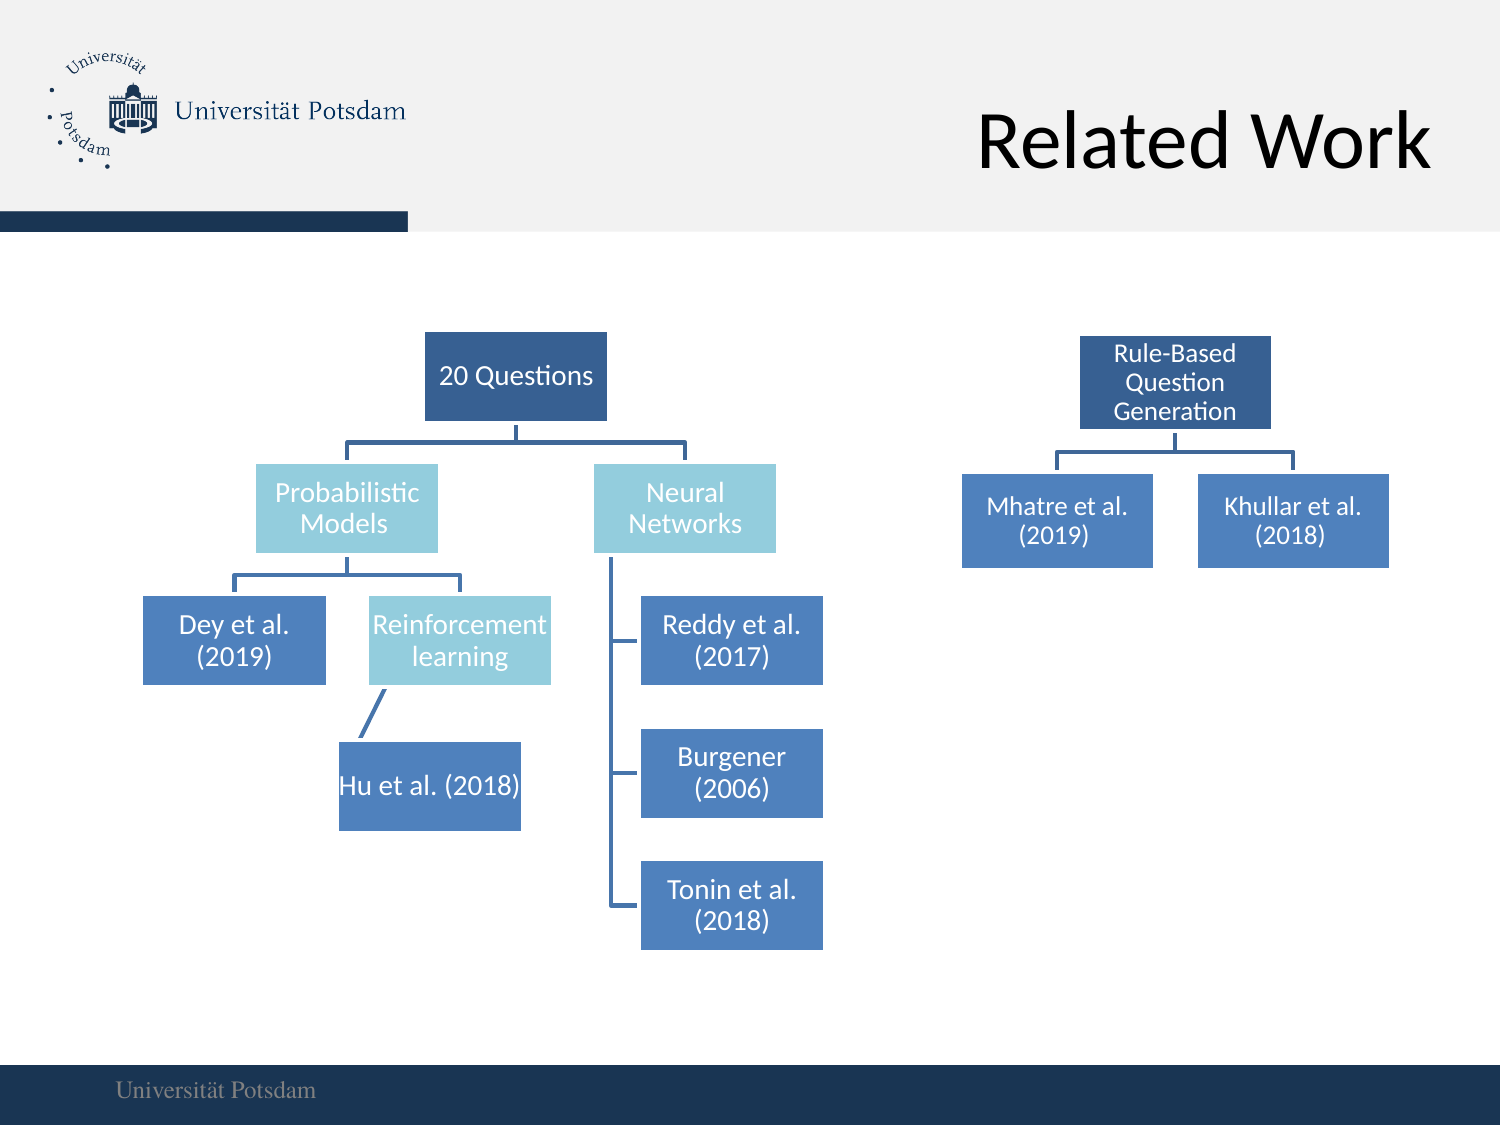

Related Work
20 Questions
Probabilistic Models
Dey et al. (2019)
Reinforcement learning
Hu et al. (2018)
Neural Networks
Reddy et al. (2017)
Burgener (2006)
Tonin et al. (2018)
Rule-Based Question Generation
Mhatre et al. (2019)
Khullar et al. (2018)